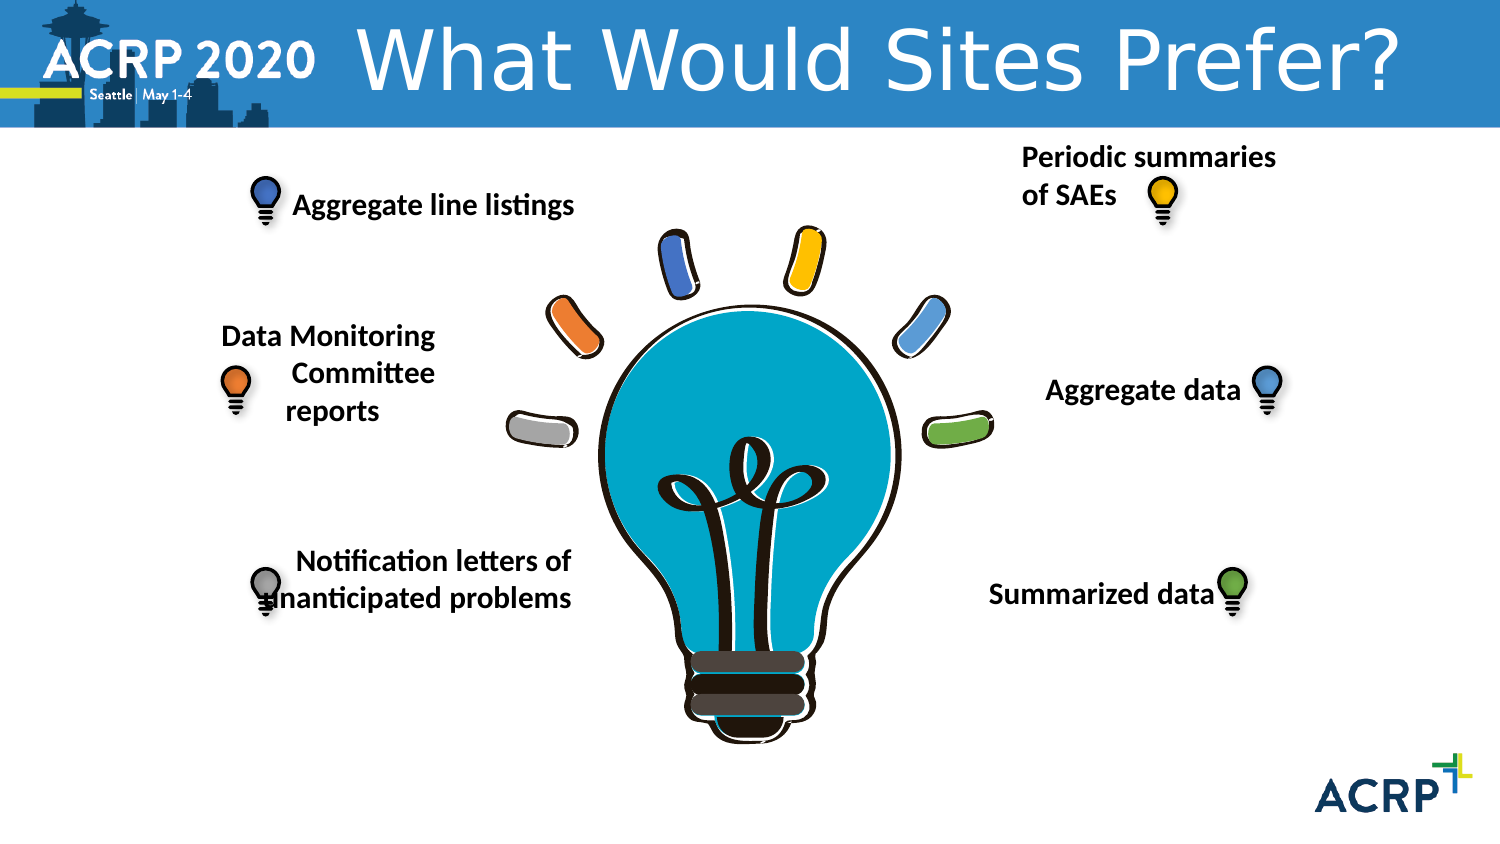

#
What Would Sites Prefer?
Periodic summaries of SAEs

Aggregate line listings

Data Monitoring Committee reports
Aggregate data

Summarized data

Notification letters of unanticipated problems